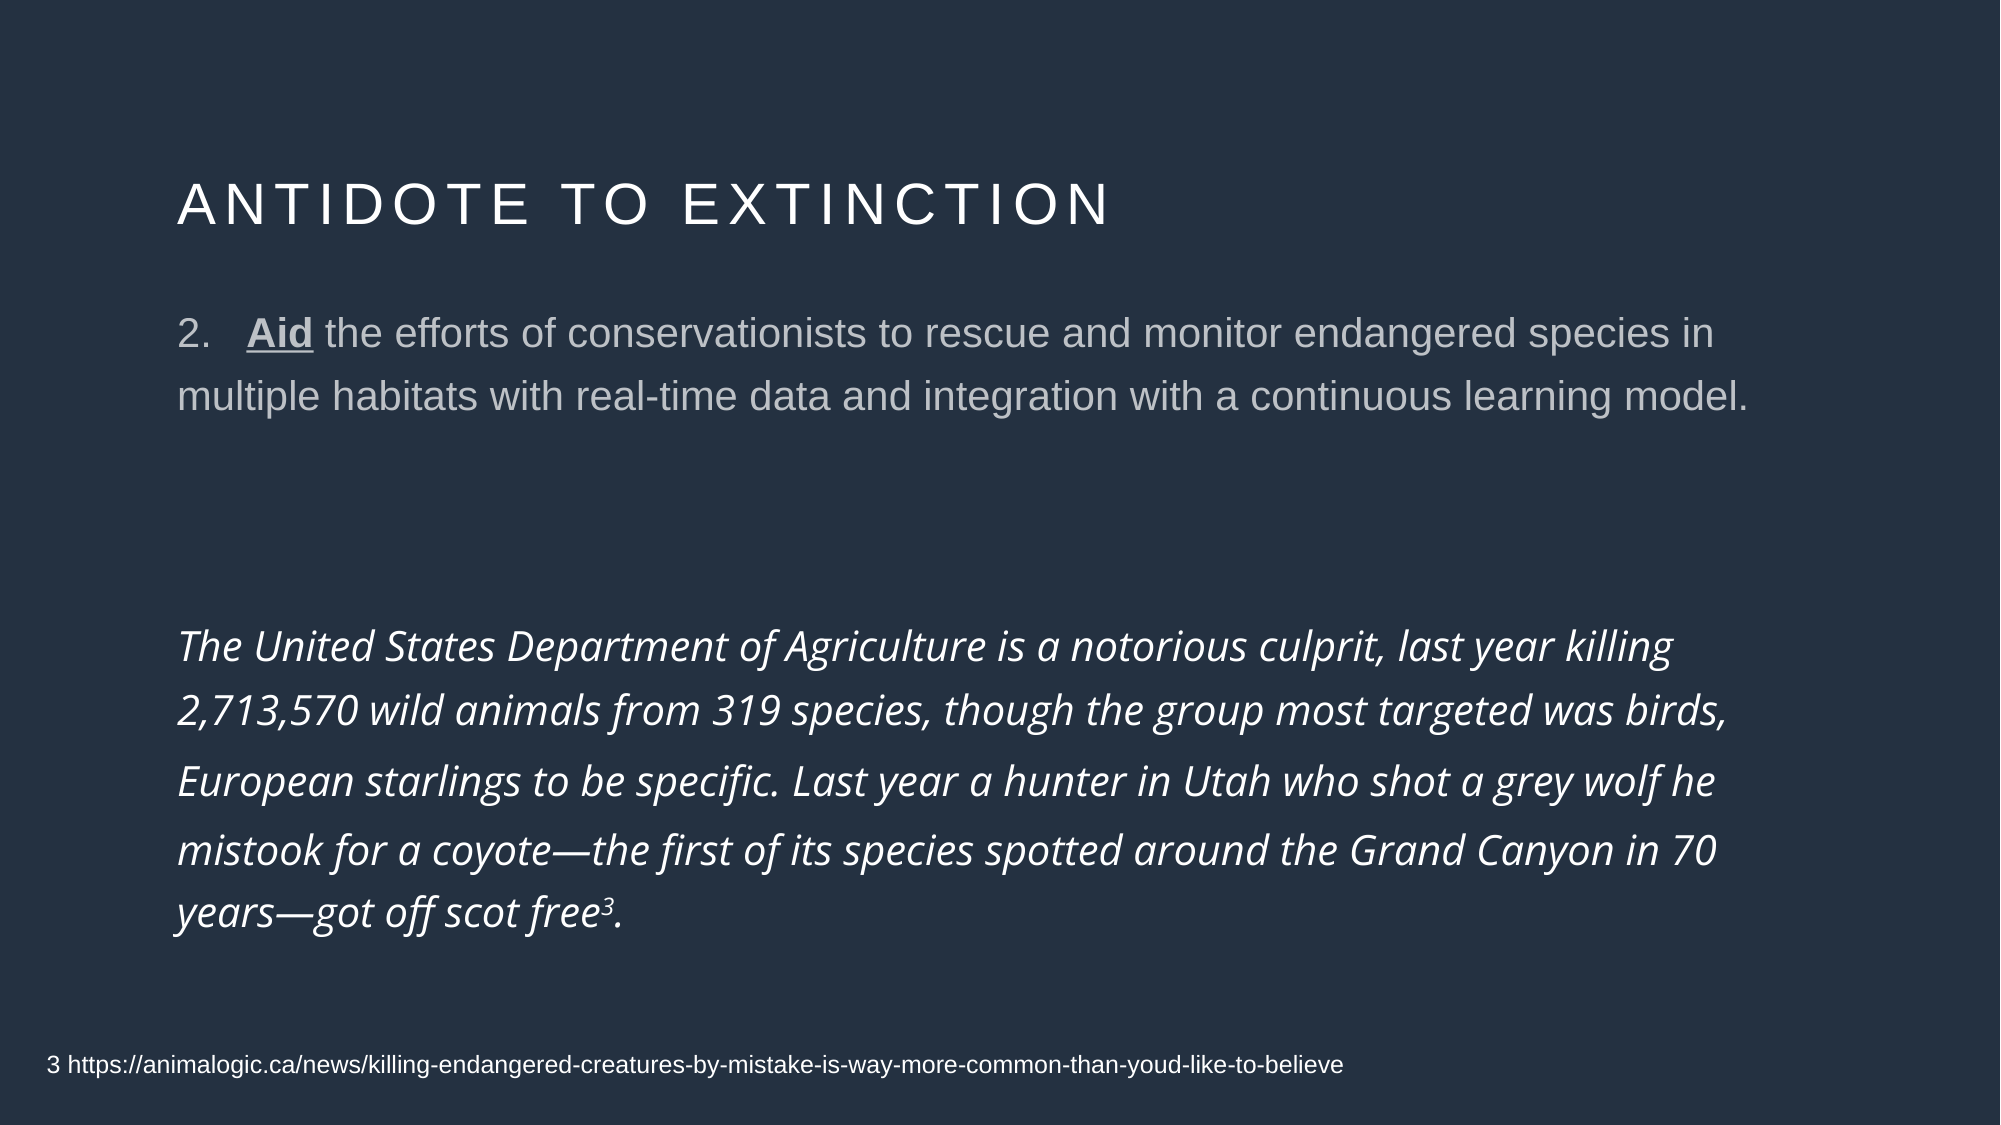

# Antidote to extinction
2.   Aid the efforts of conservationists to rescue and monitor endangered species in multiple habitats with real-time data and integration with a continuous learning model.

The United States Department of Agriculture is a notorious culprit, last year killing 2,713,570 wild animals from 319 species, though the group most targeted was birds, European starlings to be specific. Last year a hunter in Utah who shot a grey wolf he mistook for a coyote—the first of its species spotted around the Grand Canyon in 70 years—got off scot free3.
3 https://animalogic.ca/news/killing-endangered-creatures-by-mistake-is-way-more-common-than-youd-like-to-believe